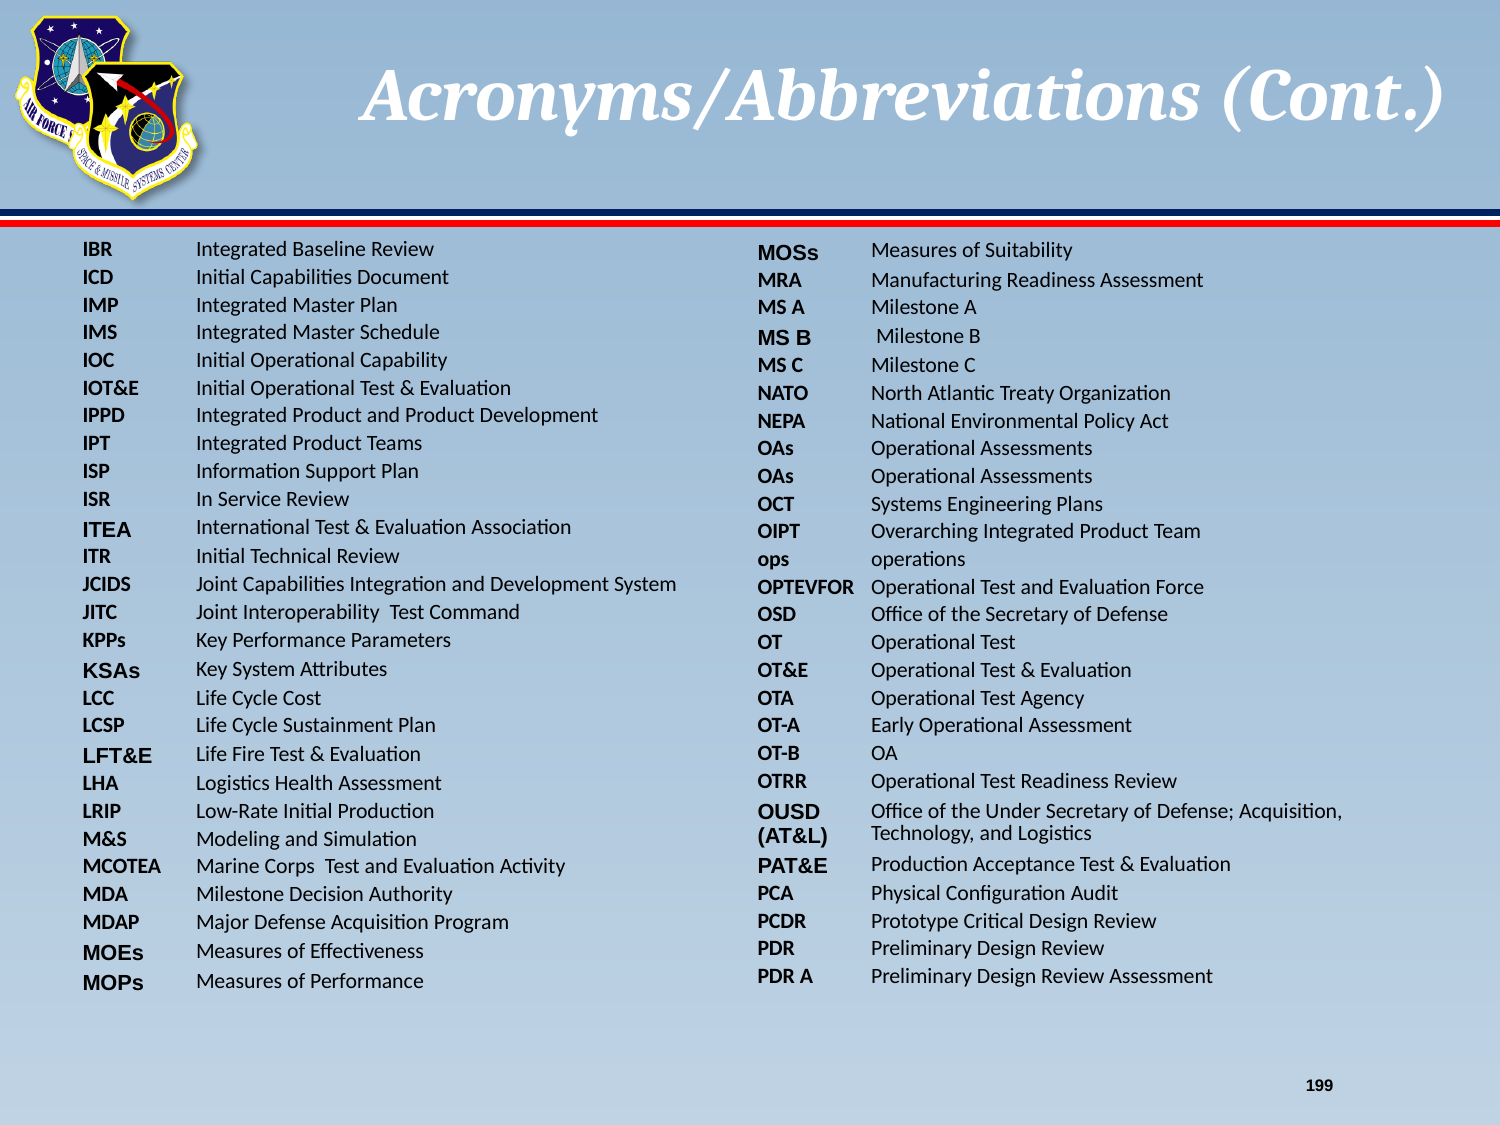

# Acronyms/Abbreviations (Cont.)
| IBR | Integrated Baseline Review |
| --- | --- |
| ICD | Initial Capabilities Document |
| IMP | Integrated Master Plan |
| IMS | Integrated Master Schedule |
| IOC | Initial Operational Capability |
| IOT&E | Initial Operational Test & Evaluation |
| IPPD | Integrated Product and Product Development |
| IPT | Integrated Product Teams |
| ISP | Information Support Plan |
| ISR | In Service Review |
| ITEA | International Test & Evaluation Association |
| ITR | Initial Technical Review |
| JCIDS | Joint Capabilities Integration and Development System |
| JITC | Joint Interoperability Test Command |
| KPPs | Key Performance Parameters |
| KSAs | Key System Attributes |
| LCC | Life Cycle Cost |
| LCSP | Life Cycle Sustainment Plan |
| LFT&E | Life Fire Test & Evaluation |
| LHA | Logistics Health Assessment |
| LRIP | Low-Rate Initial Production |
| M&S | Modeling and Simulation |
| MCOTEA | Marine Corps Test and Evaluation Activity |
| MDA | Milestone Decision Authority |
| MDAP | Major Defense Acquisition Program |
| MOEs | Measures of Effectiveness |
| MOPs | Measures of Performance |
| MOSs | Measures of Suitability |
| --- | --- |
| MRA | Manufacturing Readiness Assessment |
| MS A | Milestone A |
| MS B | Milestone B |
| MS C | Milestone C |
| NATO | North Atlantic Treaty Organization |
| NEPA | National Environmental Policy Act |
| OAs | Operational Assessments |
| OAs | Operational Assessments |
| OCT | Systems Engineering Plans |
| OIPT | Overarching Integrated Product Team |
| ops | operations |
| OPTEVFOR | Operational Test and Evaluation Force |
| OSD | Office of the Secretary of Defense |
| OT | Operational Test |
| OT&E | Operational Test & Evaluation |
| OTA | Operational Test Agency |
| OT-A | Early Operational Assessment |
| OT-B | OA |
| OTRR | Operational Test Readiness Review |
| OUSD (AT&L) | Office of the Under Secretary of Defense; Acquisition, Technology, and Logistics |
| PAT&E | Production Acceptance Test & Evaluation |
| PCA | Physical Configuration Audit |
| PCDR | Prototype Critical Design Review |
| PDR | Preliminary Design Review |
| PDR A | Preliminary Design Review Assessment |
199